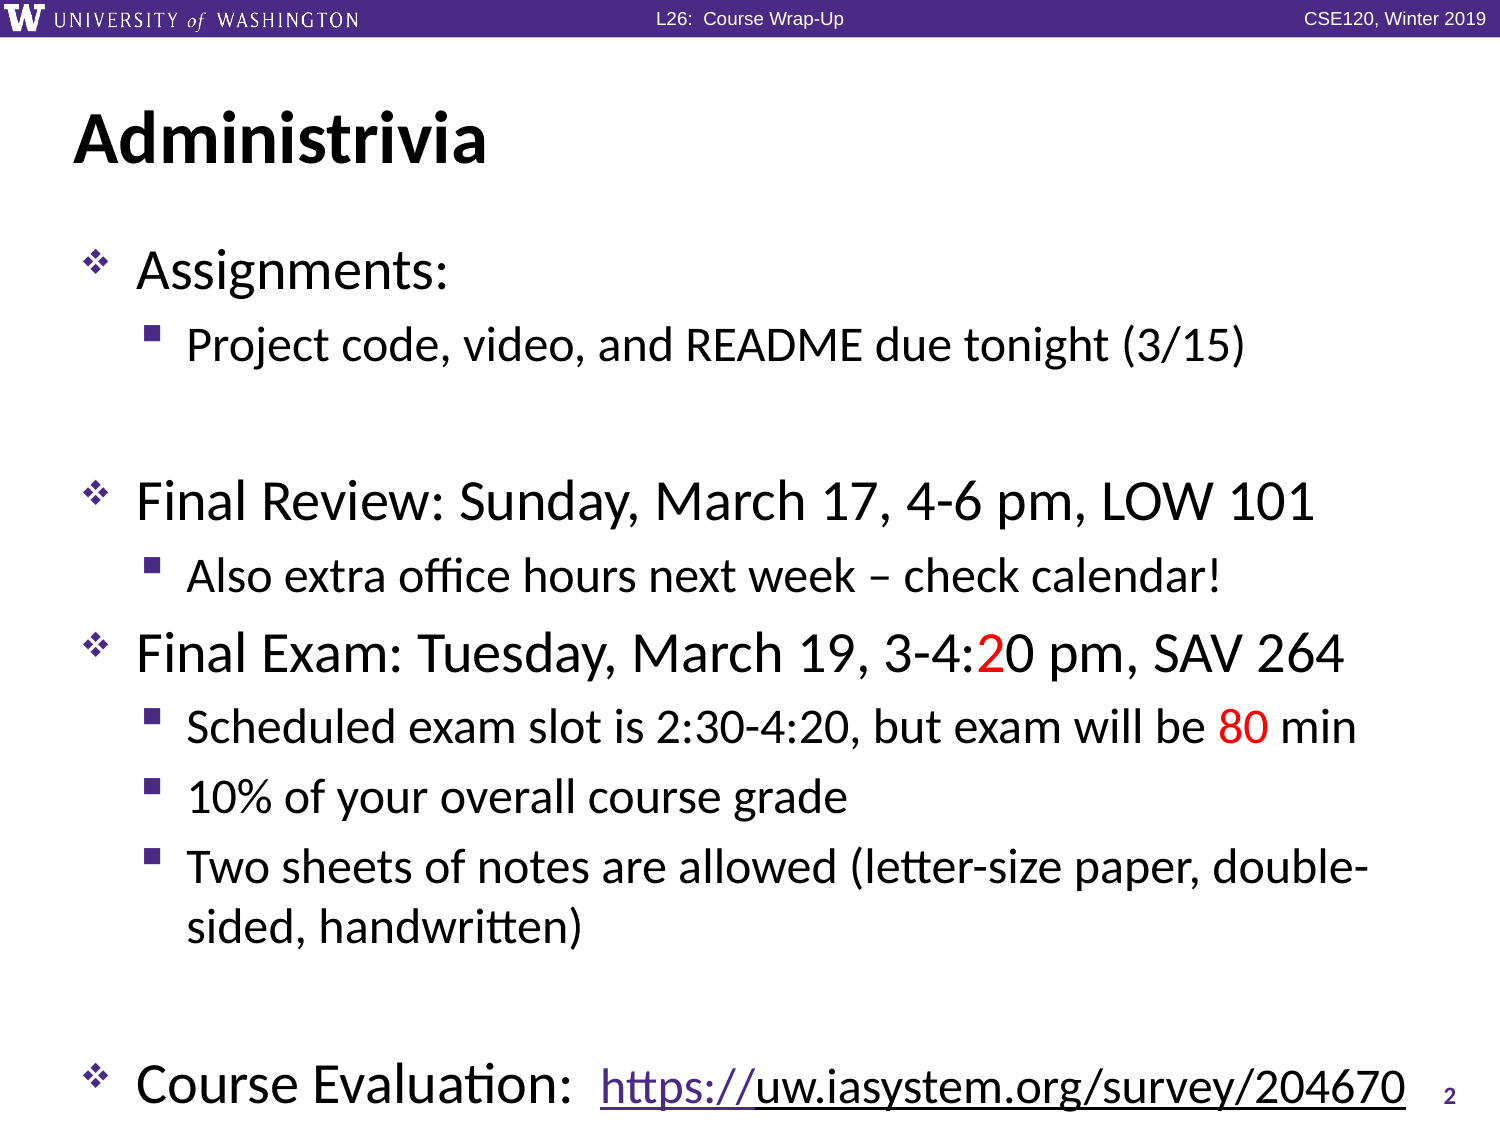

# Administrivia
Assignments:
Project code, video, and README due tonight (3/15)

Final Review: Sunday, March 17, 4-6 pm, LOW 101
Also extra office hours next week – check calendar!
Final Exam: Tuesday, March 19, 3-4:20 pm, SAV 264
Scheduled exam slot is 2:30-4:20, but exam will be 80 min
10% of your overall course grade
Two sheets of notes are allowed (letter-size paper, double-sided, handwritten)

Course Evaluation:  https://uw.iasystem.org/survey/204670

2